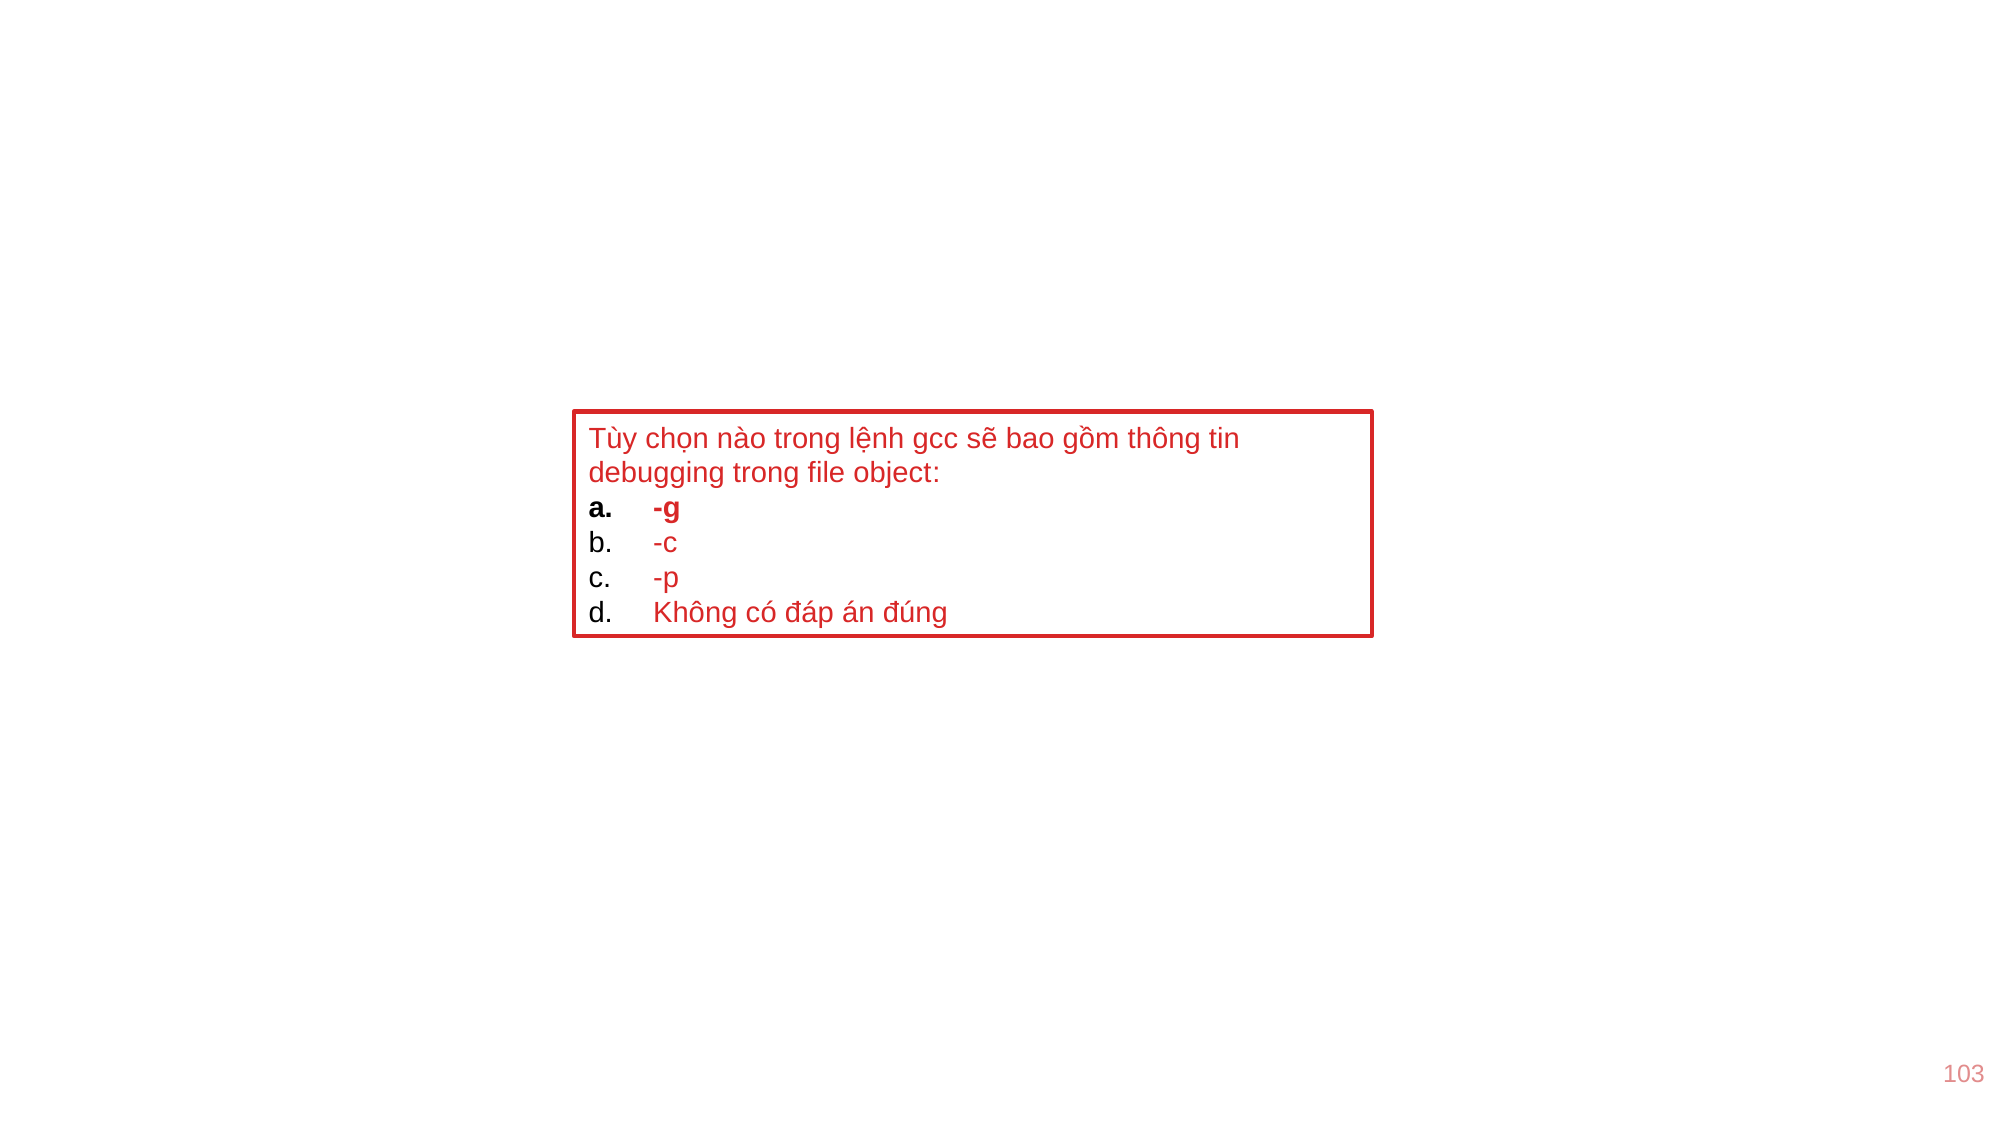

Tùy chọn nào trong lệnh gcc sẽ bao gồm thông tin debugging trong file object:
 -g
 -c
 -p
 Không có đáp án đúng
103